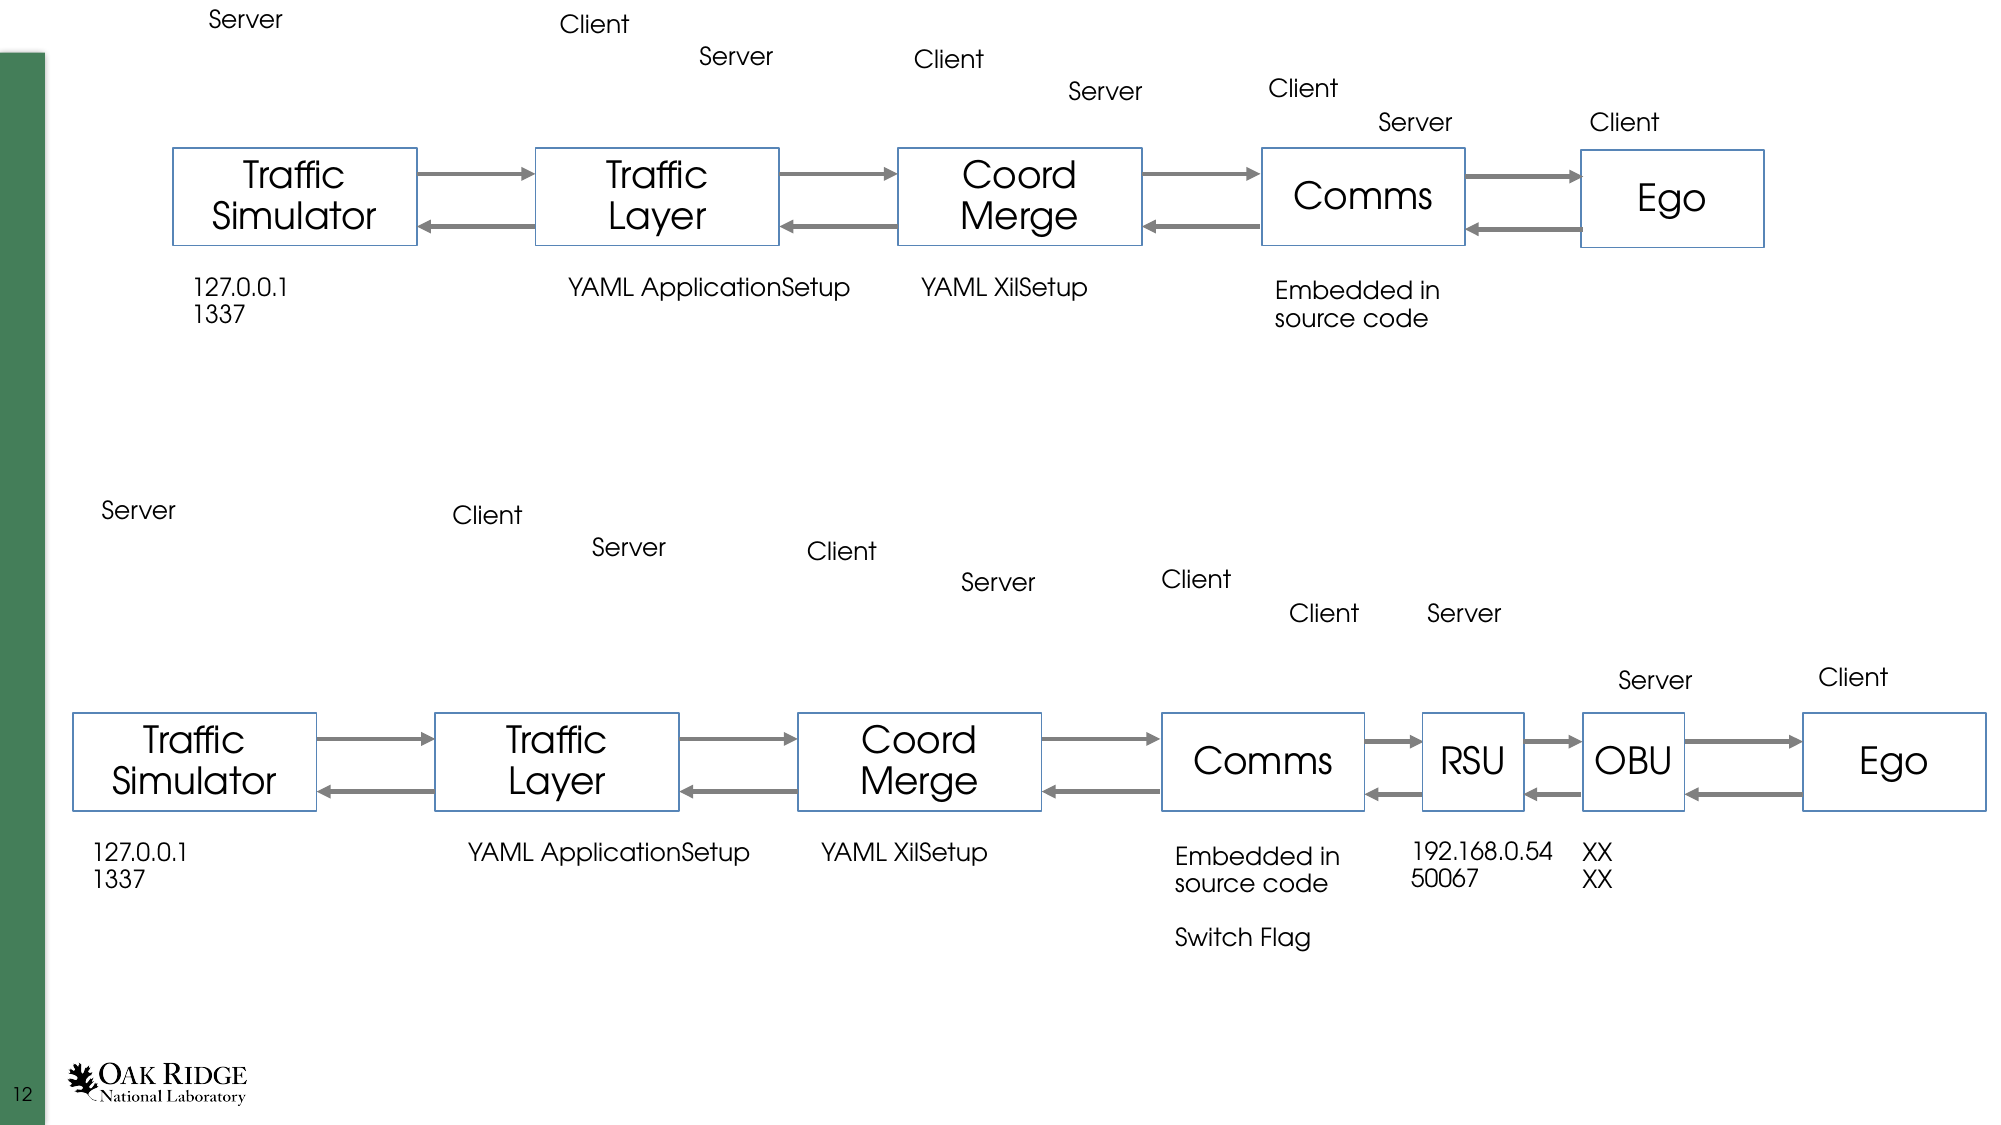

Server
Client
Server
Client
Client
Server
Server
Client
Traffic Simulator
Traffic Layer
Coord Merge
Comms
Ego
127.0.0.1
1337
YAML ApplicationSetup
YAML XilSetup
Embedded in source code
Server
Client
Server
Client
Client
Server
Client
Server
Client
Server
Traffic Simulator
Traffic Layer
Coord Merge
Comms
RSU
OBU
Ego
192.168.0.54
50067
127.0.0.1
1337
YAML ApplicationSetup
YAML XilSetup
XX
XX
Embedded in source code

Switch Flag